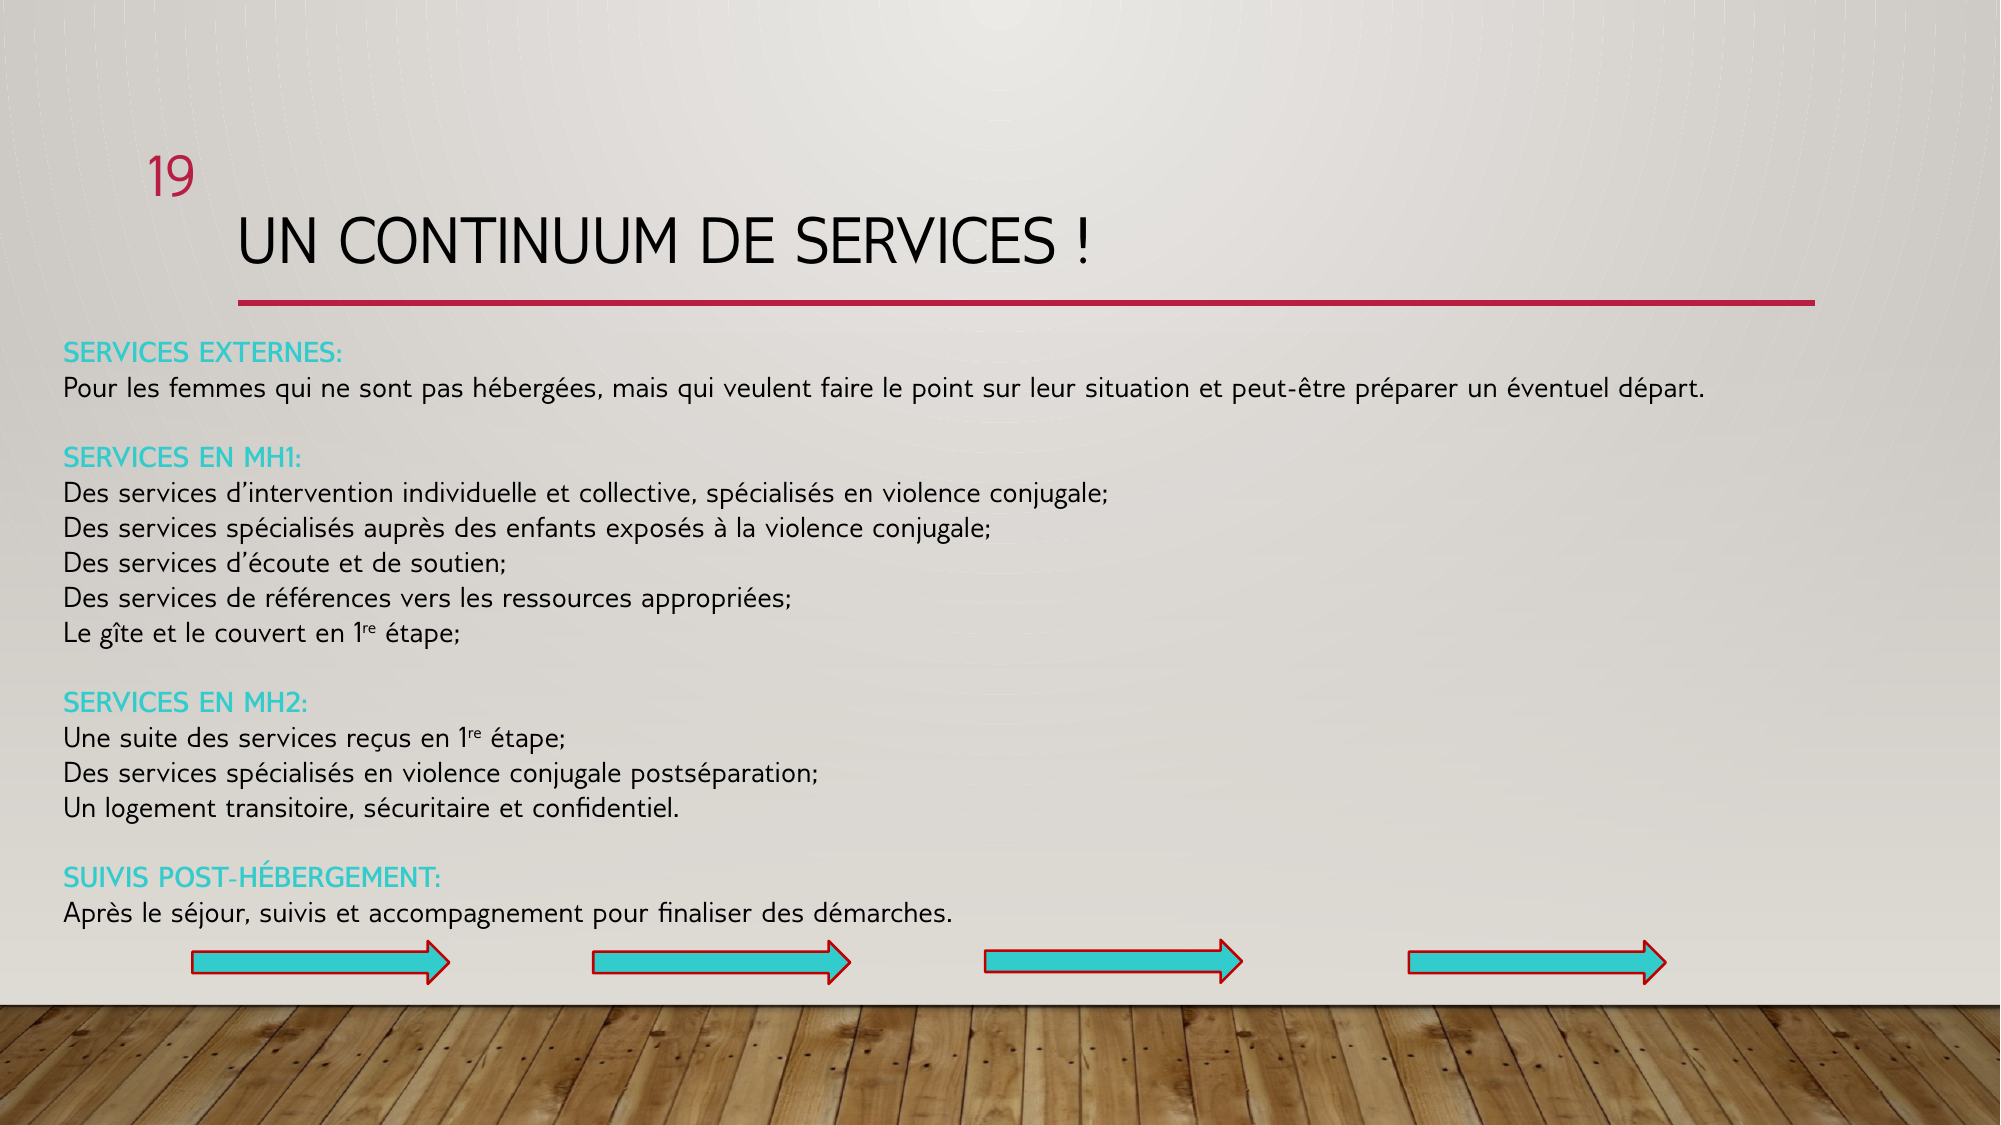

19
# Un continuum de services !
SERVICES EXTERNES:
Pour les femmes qui ne sont pas hébergées, mais qui veulent faire le point sur leur situation et peut-être préparer un éventuel départ.

SERVICES EN MH1:
Des services d’intervention individuelle et collective, spécialisés en violence conjugale;
Des services spécialisés auprès des enfants exposés à la violence conjugale;
Des services d’écoute et de soutien;
Des services de références vers les ressources appropriées;
Le gîte et le couvert en 1re étape;

SERVICES EN MH2:
Une suite des services reçus en 1re étape;
Des services spécialisés en violence conjugale postséparation;
Un logement transitoire, sécuritaire et confidentiel.

SUIVIS POST-HÉBERGEMENT:
Après le séjour, suivis et accompagnement pour finaliser des démarches.